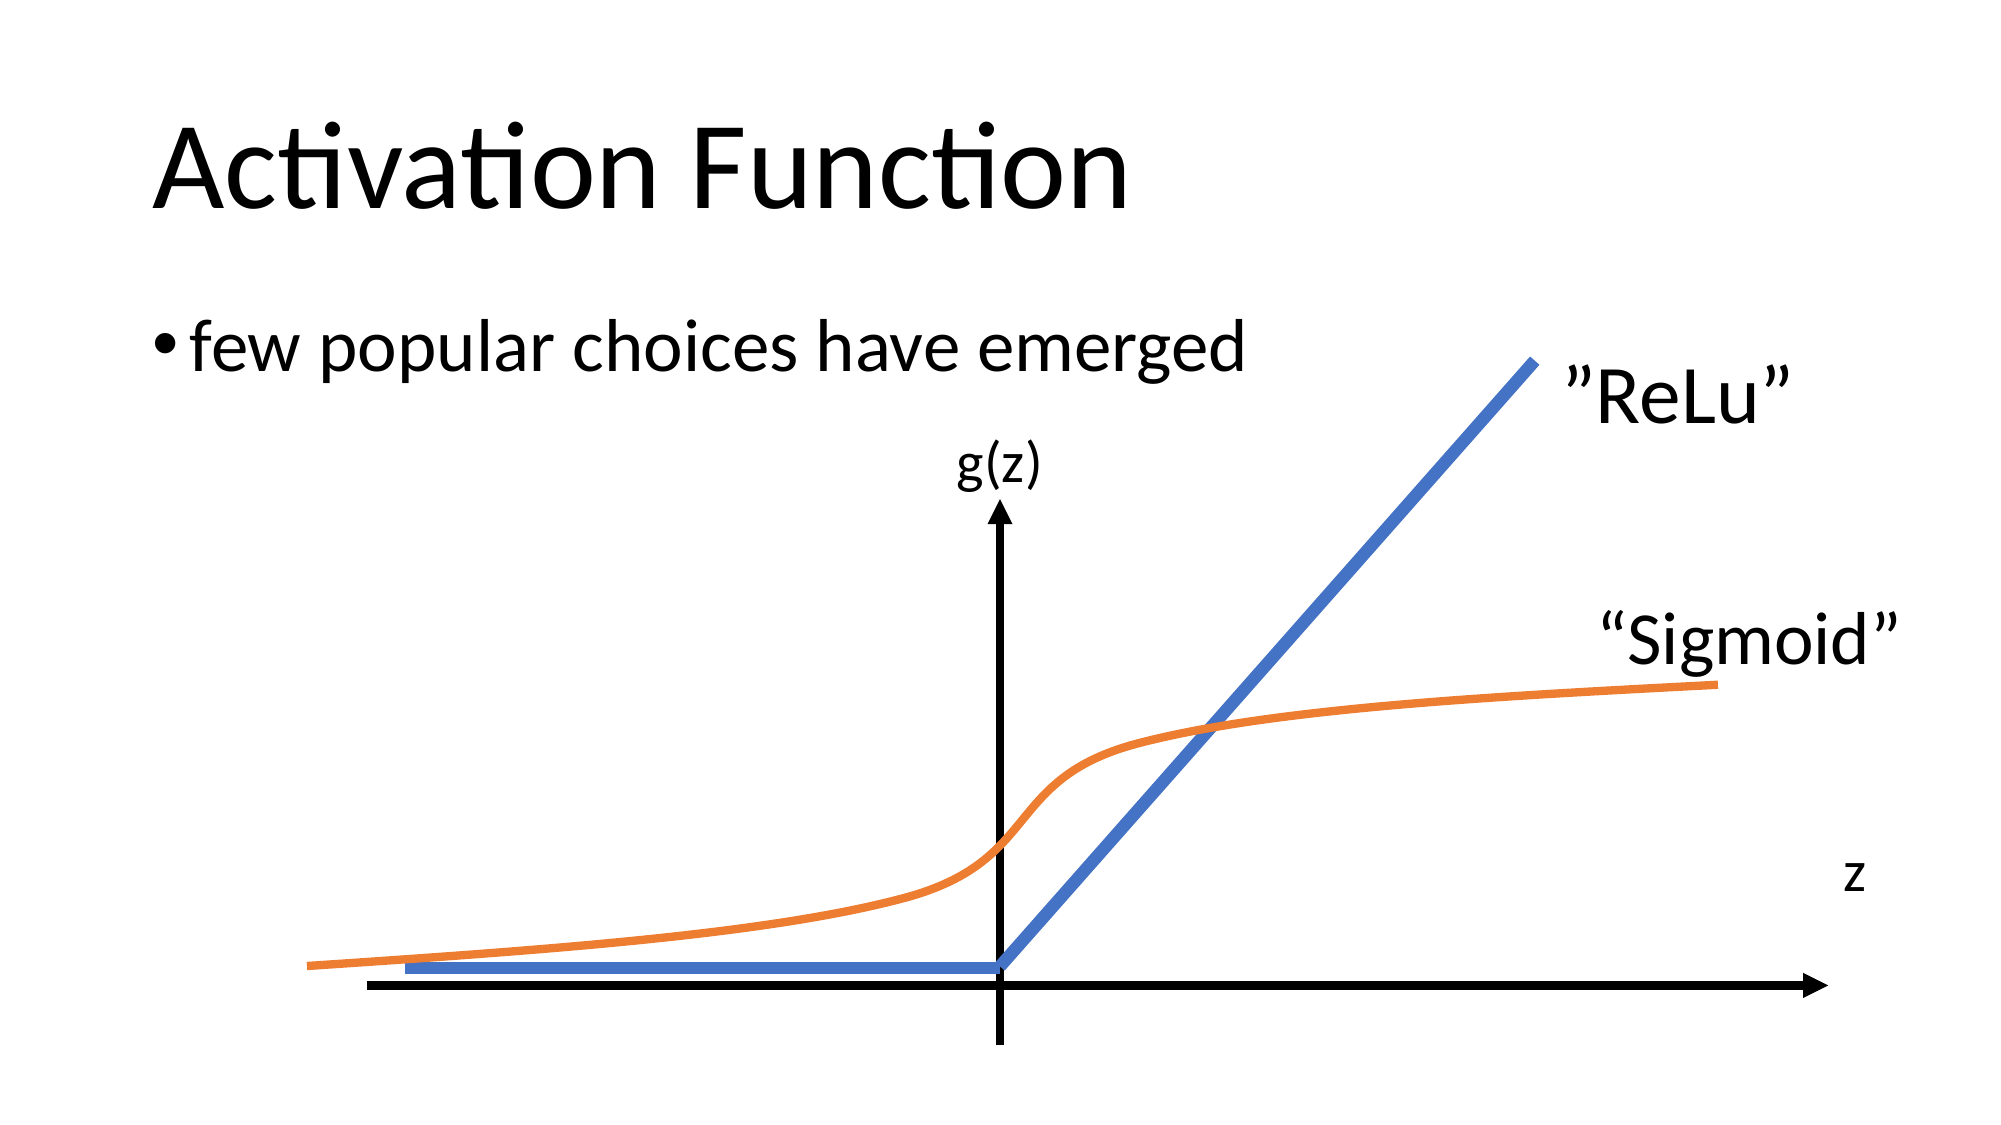

# Activation Function
few popular choices have emerged
”ReLu”
g(z)
“Sigmoid”

z